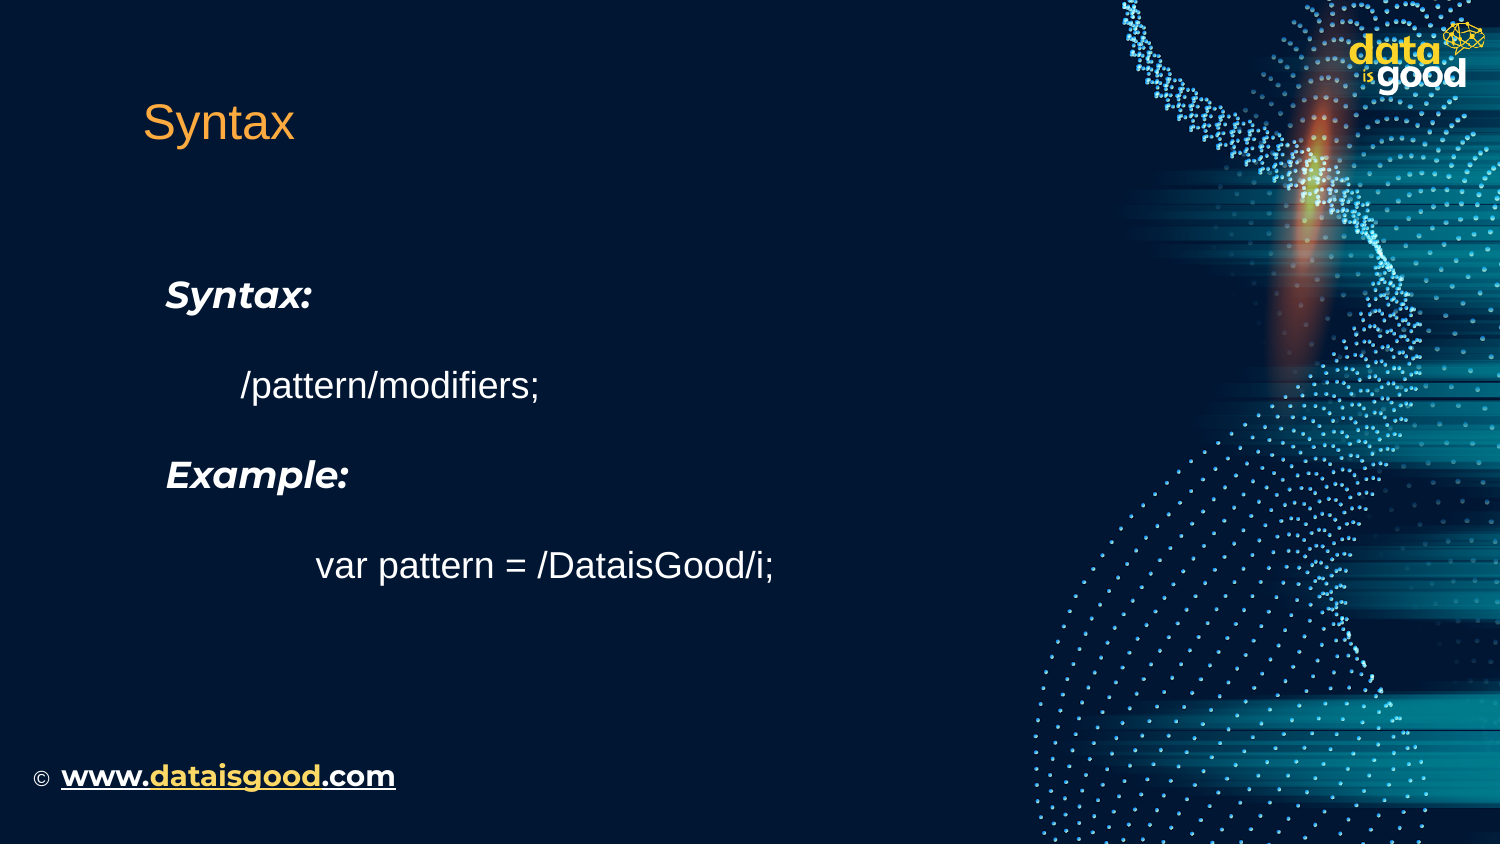

# Syntax
Syntax:
/pattern/modifiers;
Example:
	var pattern = /DataisGood/i;